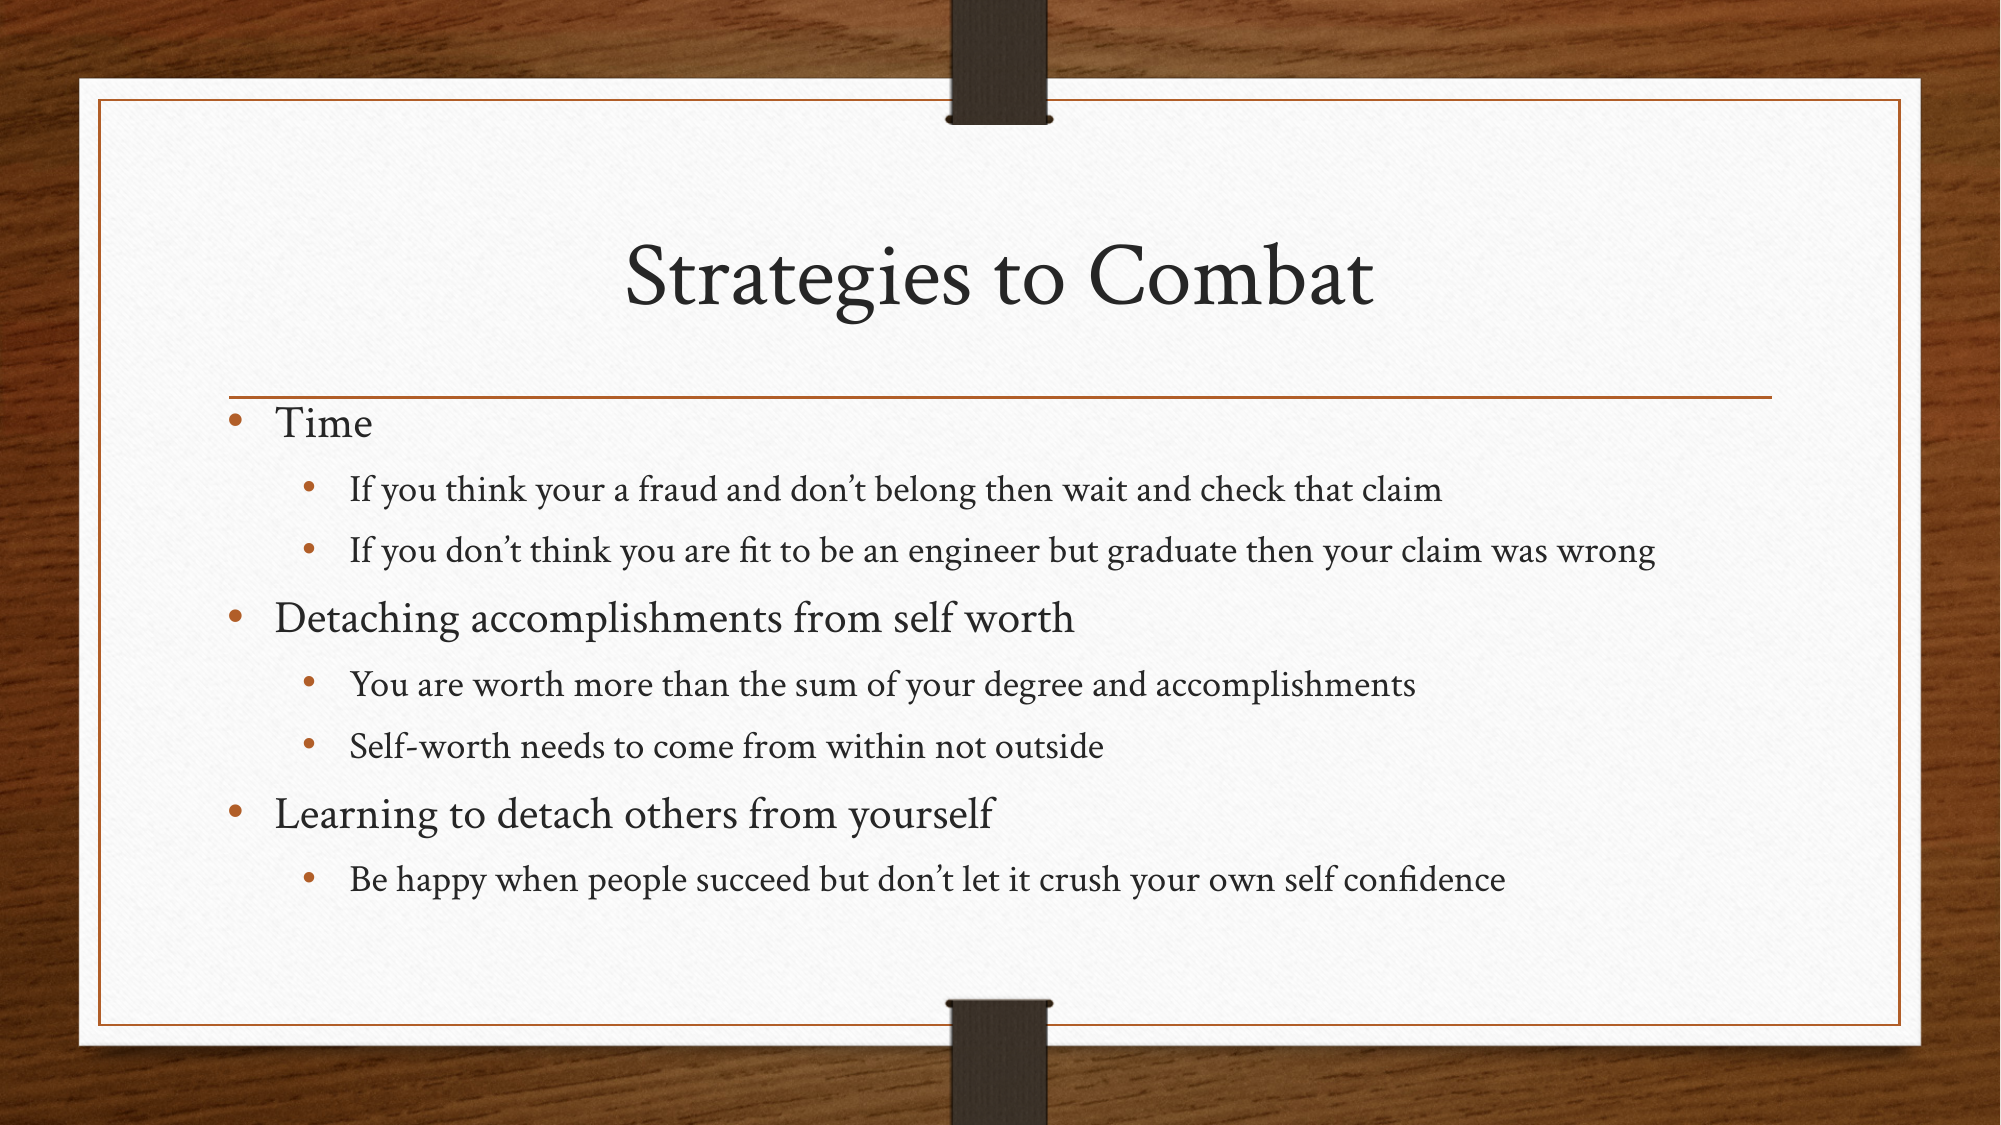

# Strategies to Combat
Time
If you think your a fraud and don’t belong then wait and check that claim
If you don’t think you are fit to be an engineer but graduate then your claim was wrong
Detaching accomplishments from self worth
You are worth more than the sum of your degree and accomplishments
Self-worth needs to come from within not outside
Learning to detach others from yourself
Be happy when people succeed but don’t let it crush your own self confidence